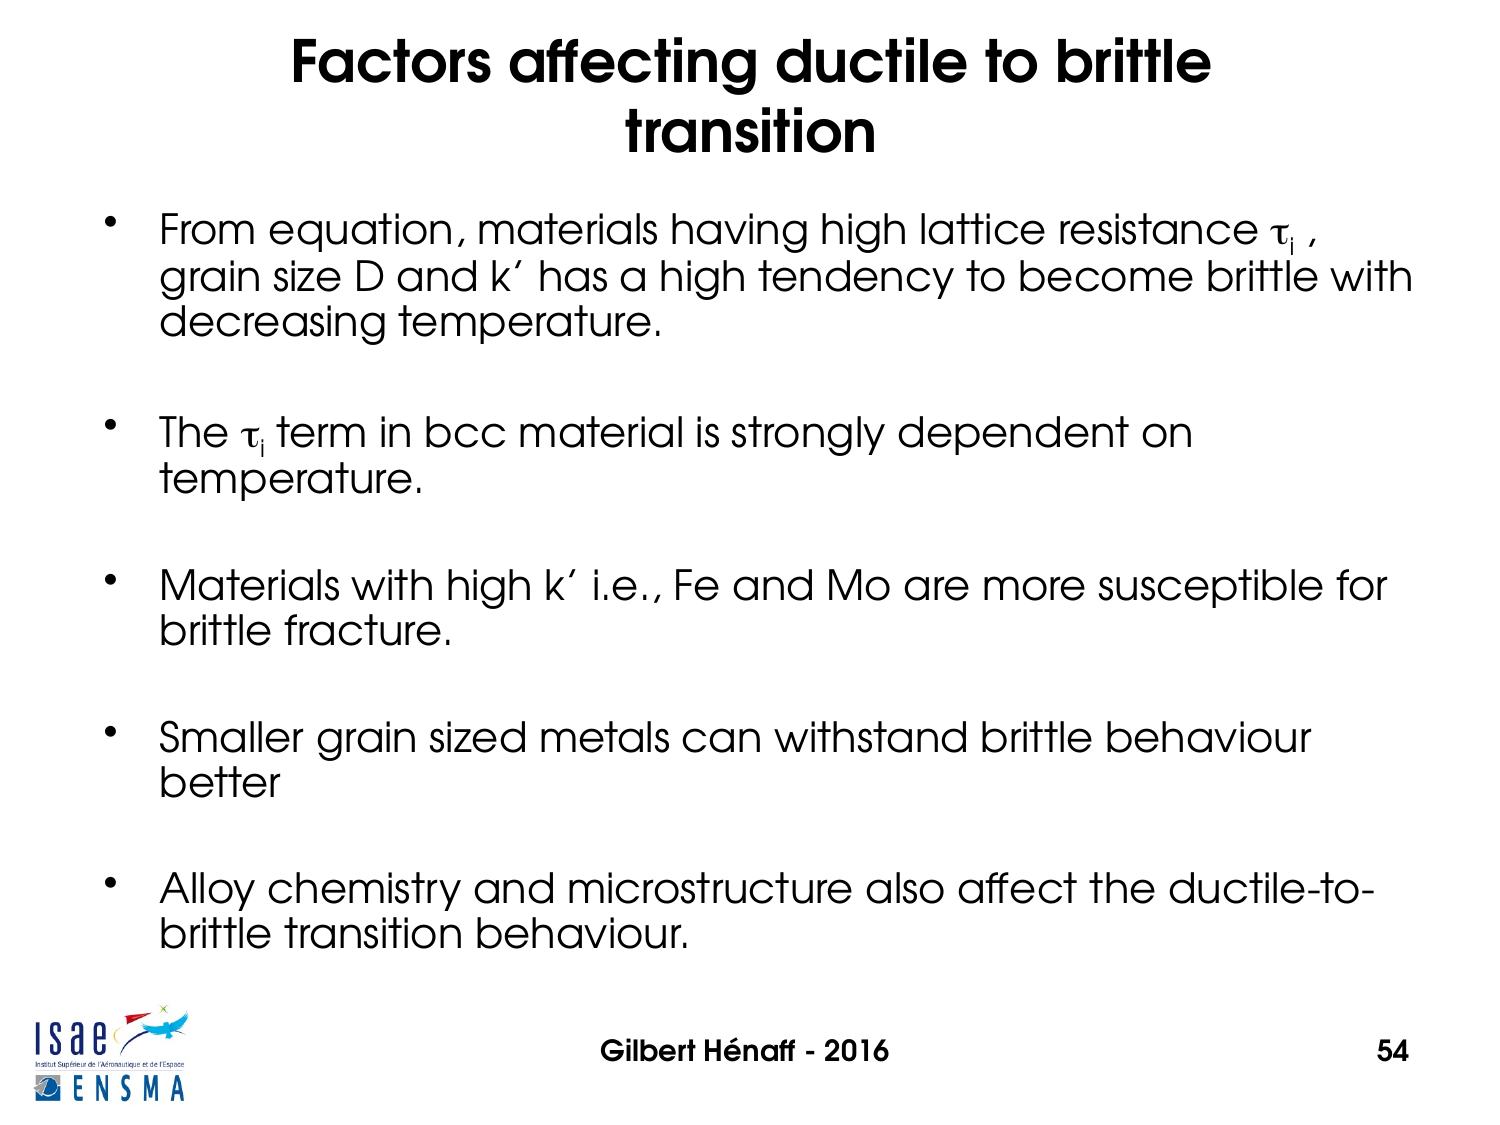

# Factors affecting ductile to brittle transition
From equation, materials having high lattice resistance τi , grain size D and k’ has a high tendency to become brittle with decreasing temperature.

The τi term in bcc material is strongly dependent on temperature.

Materials with high k’ i.e., Fe and Mo are more susceptible for brittle fracture.

Smaller grain sized metals can withstand brittle behaviour better

Alloy chemistry and microstructure also affect the ductile-to-brittle transition behaviour.
Gilbert Hénaff - 2016
54